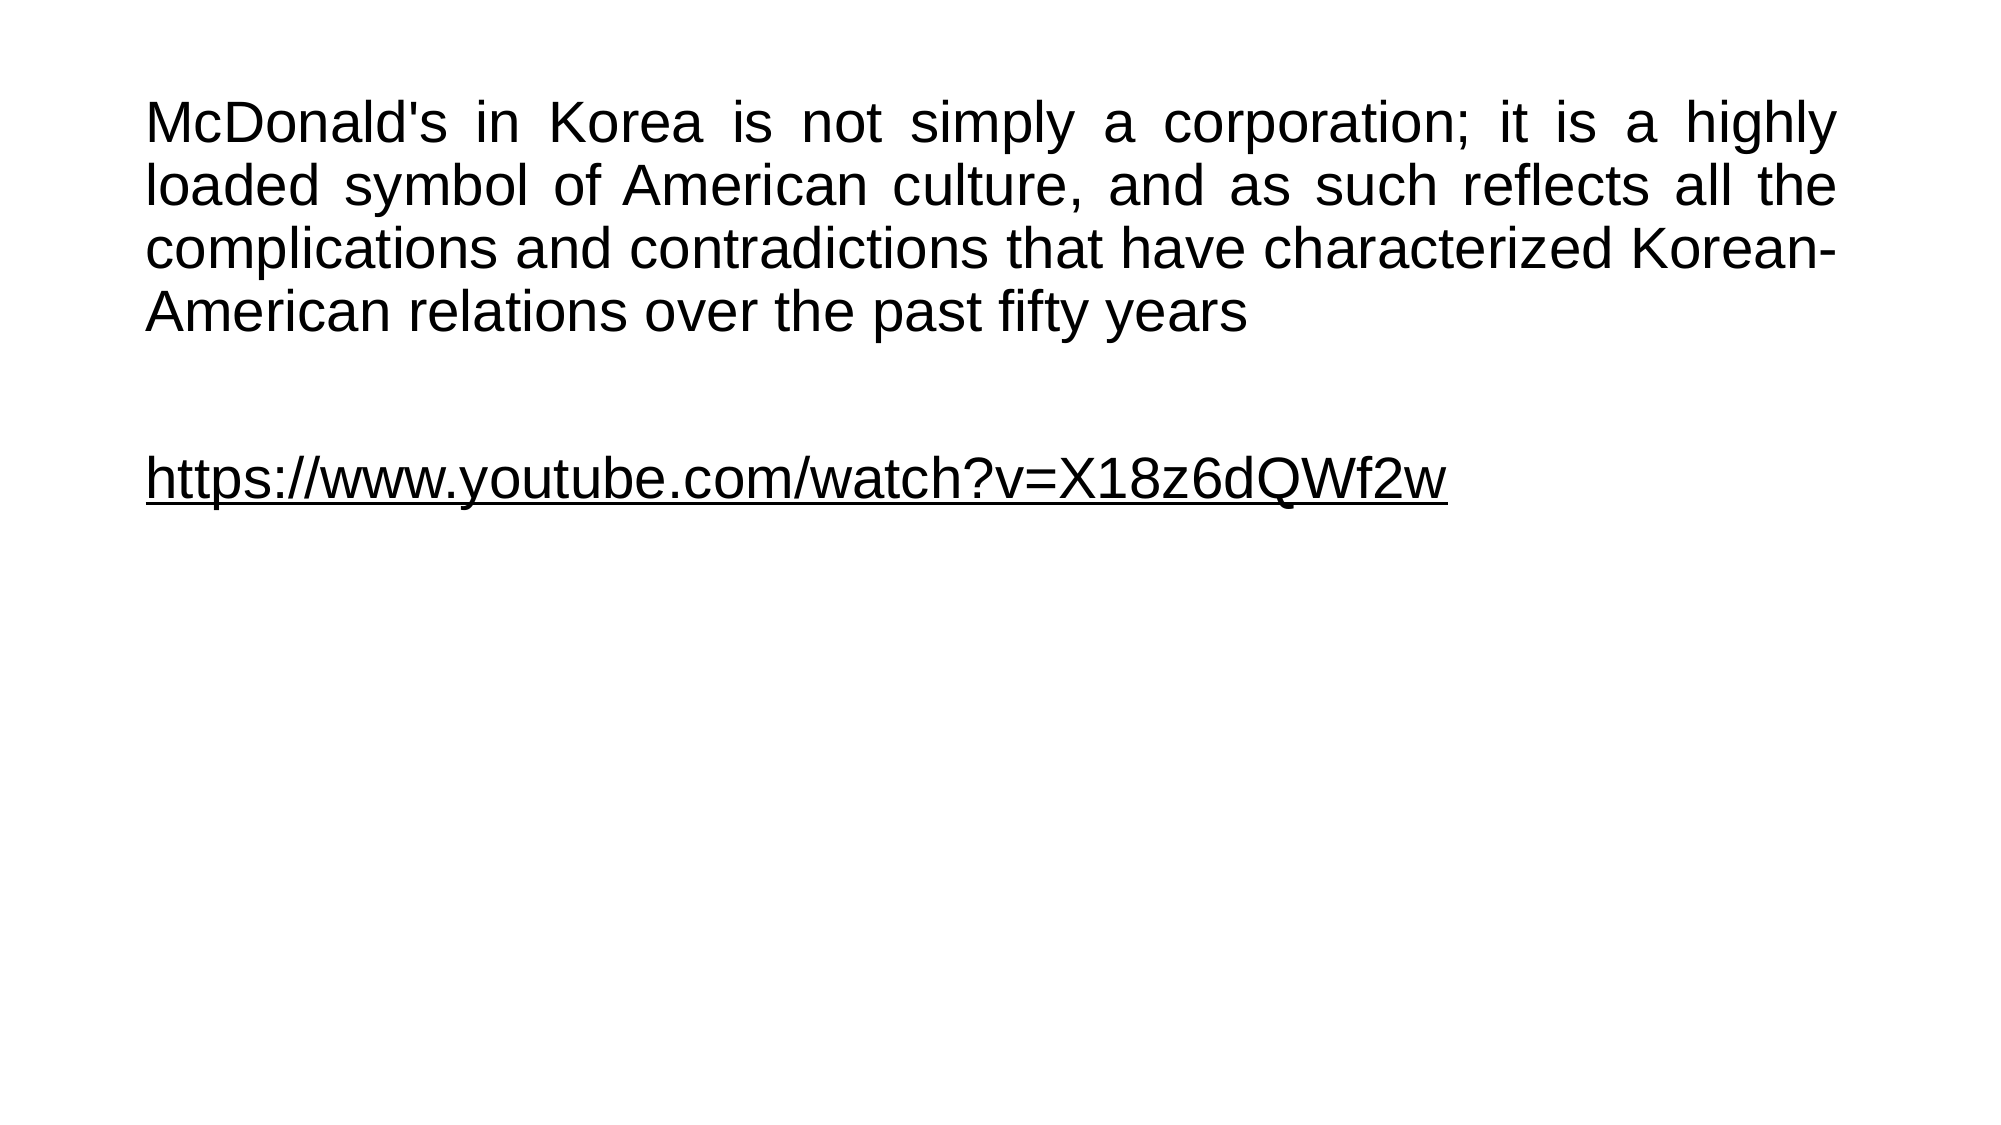

McDonald's in Korea is not simply a corporation; it is a highly loaded symbol of American culture, and as such reflects all the complications and contradictions that have characterized Korean- American relations over the past fifty years

https://www.youtube.com/watch?v=X18z6dQWf2w